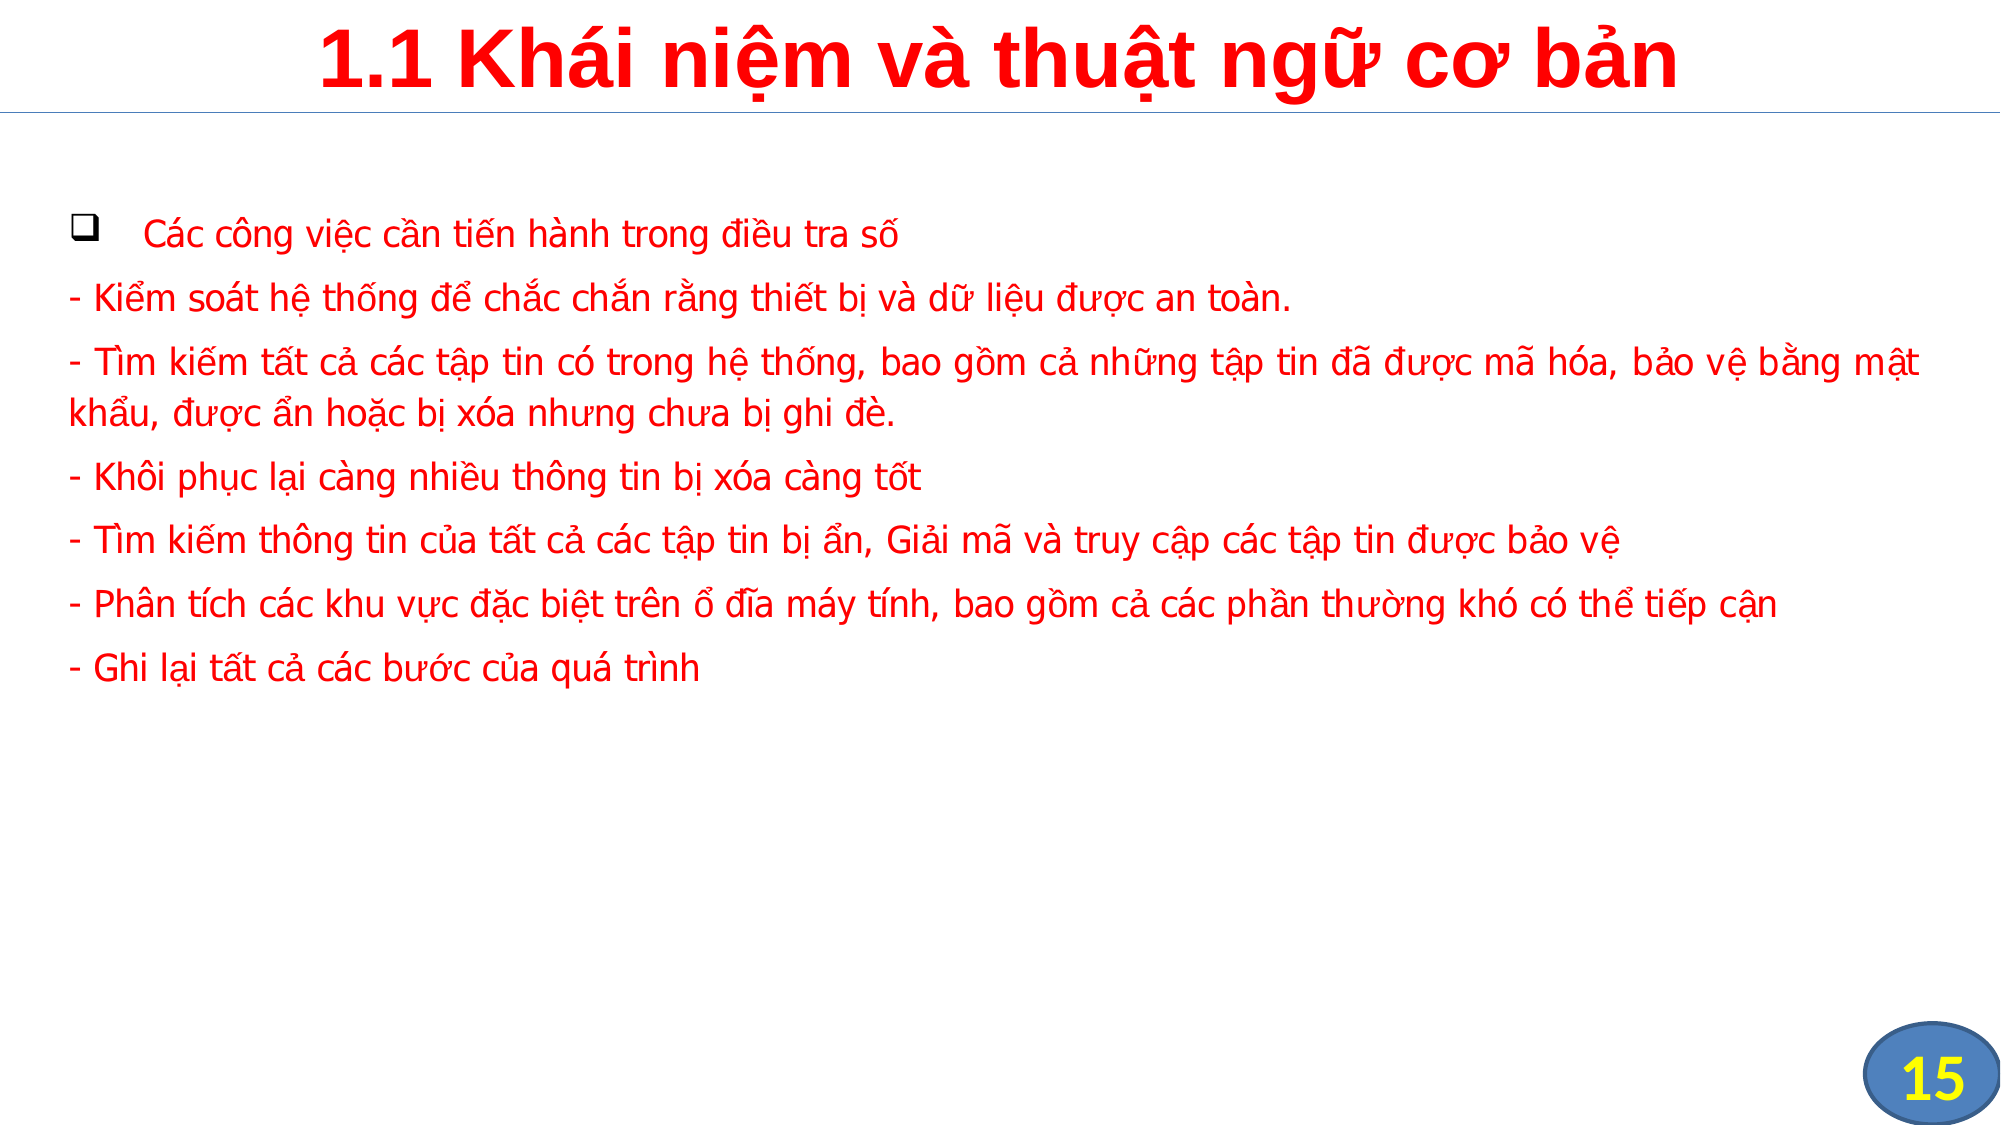

# 1.1 Khái niệm và thuật ngữ cơ bản
Các công việc cần tiến hành trong điều tra số
- Kiểm soát hệ thống để chắc chắn rằng thiết bị và dữ liệu được an toàn.
- Tìm kiếm tất cả các tập tin có trong hệ thống, bao gồm cả những tập tin đã được mã hóa, bảo vệ bằng mật khẩu, được ẩn hoặc bị xóa nhưng chưa bị ghi đè.
- Khôi phục lại càng nhiều thông tin bị xóa càng tốt
- Tìm kiếm thông tin của tất cả các tập tin bị ẩn, Giải mã và truy cập các tập tin được bảo vệ
- Phân tích các khu vực đặc biệt trên ổ đĩa máy tính, bao gồm cả các phần thường khó có thể tiếp cận
- Ghi lại tất cả các bước của quá trình

15